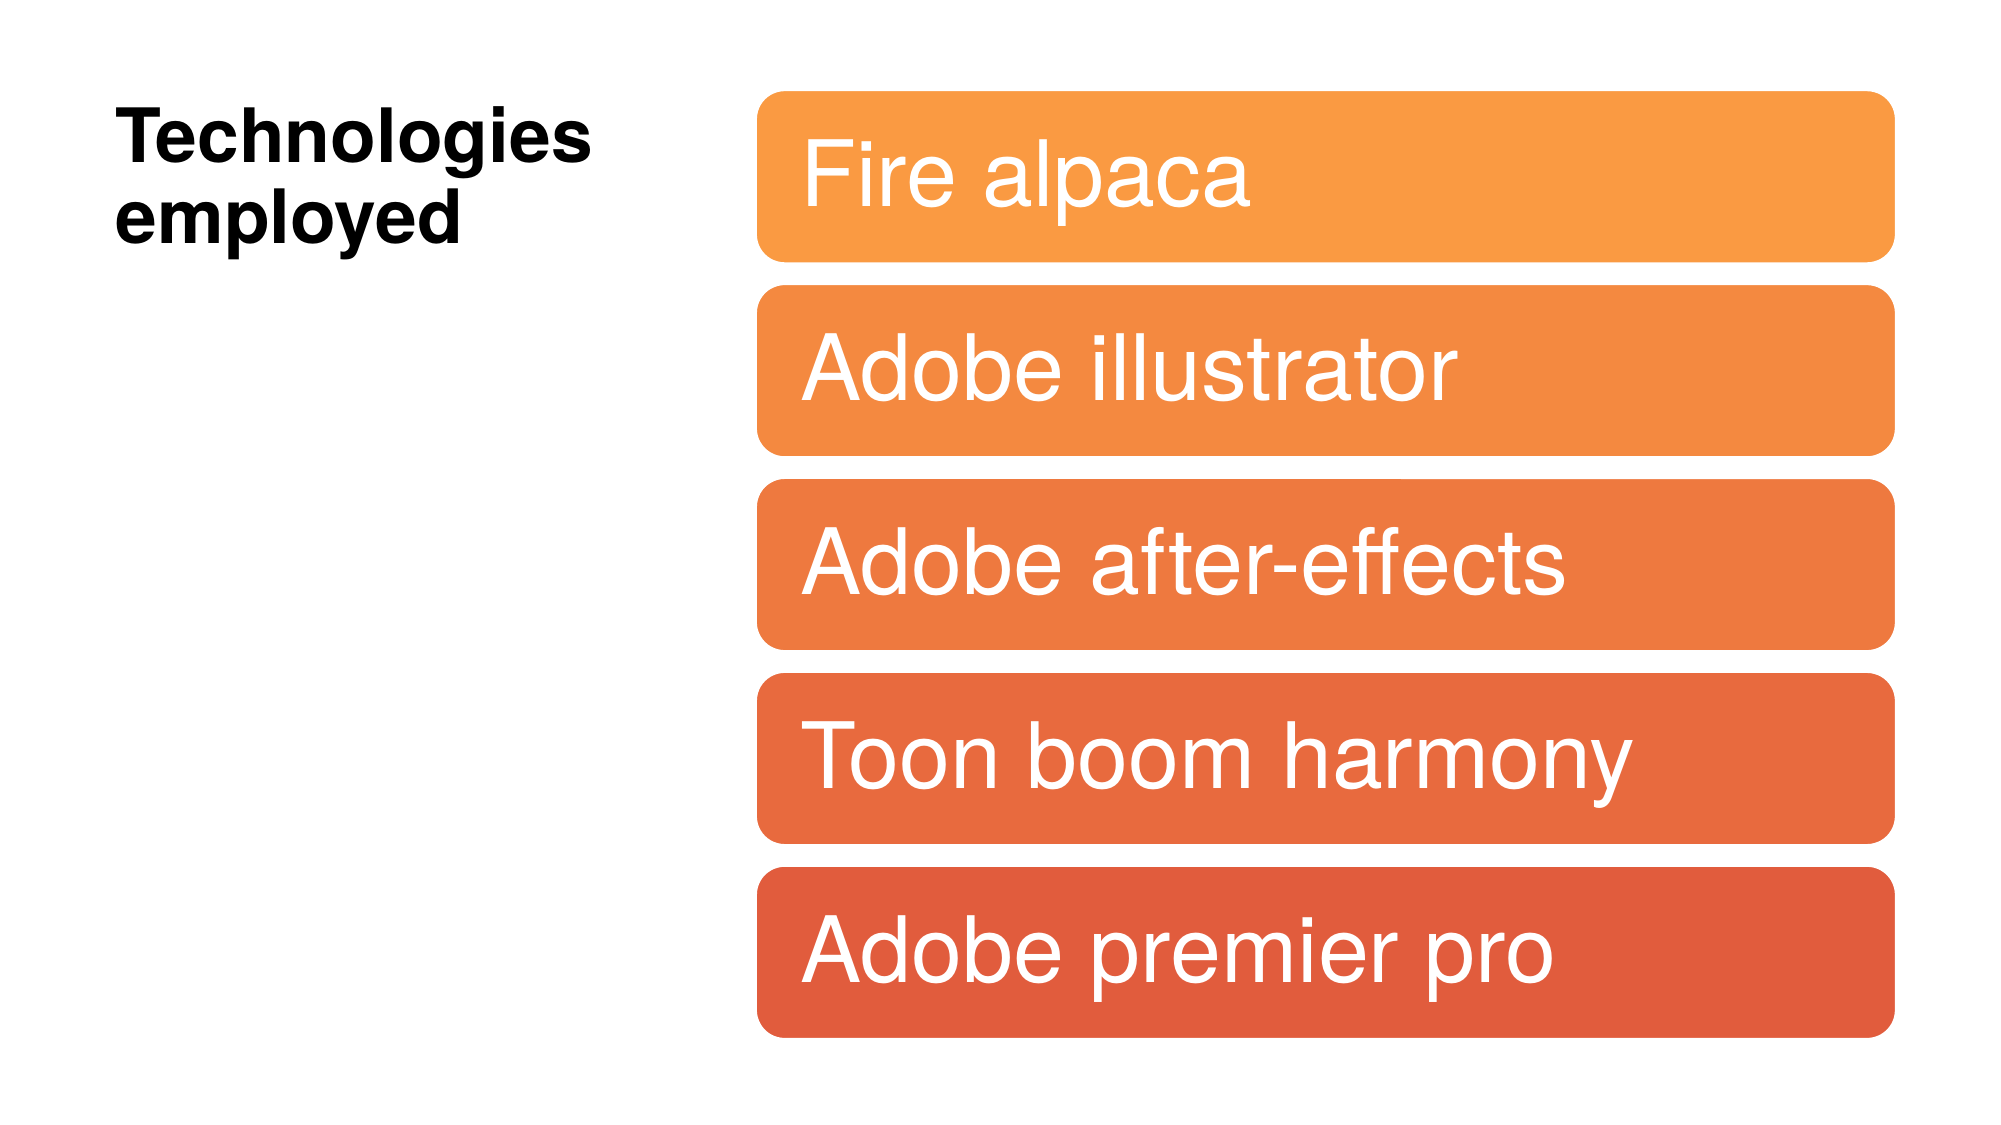

# Technologies employed
Fire alpaca
Adobe illustrator
Adobe after-effects
Toon boom harmony
Adobe premier pro